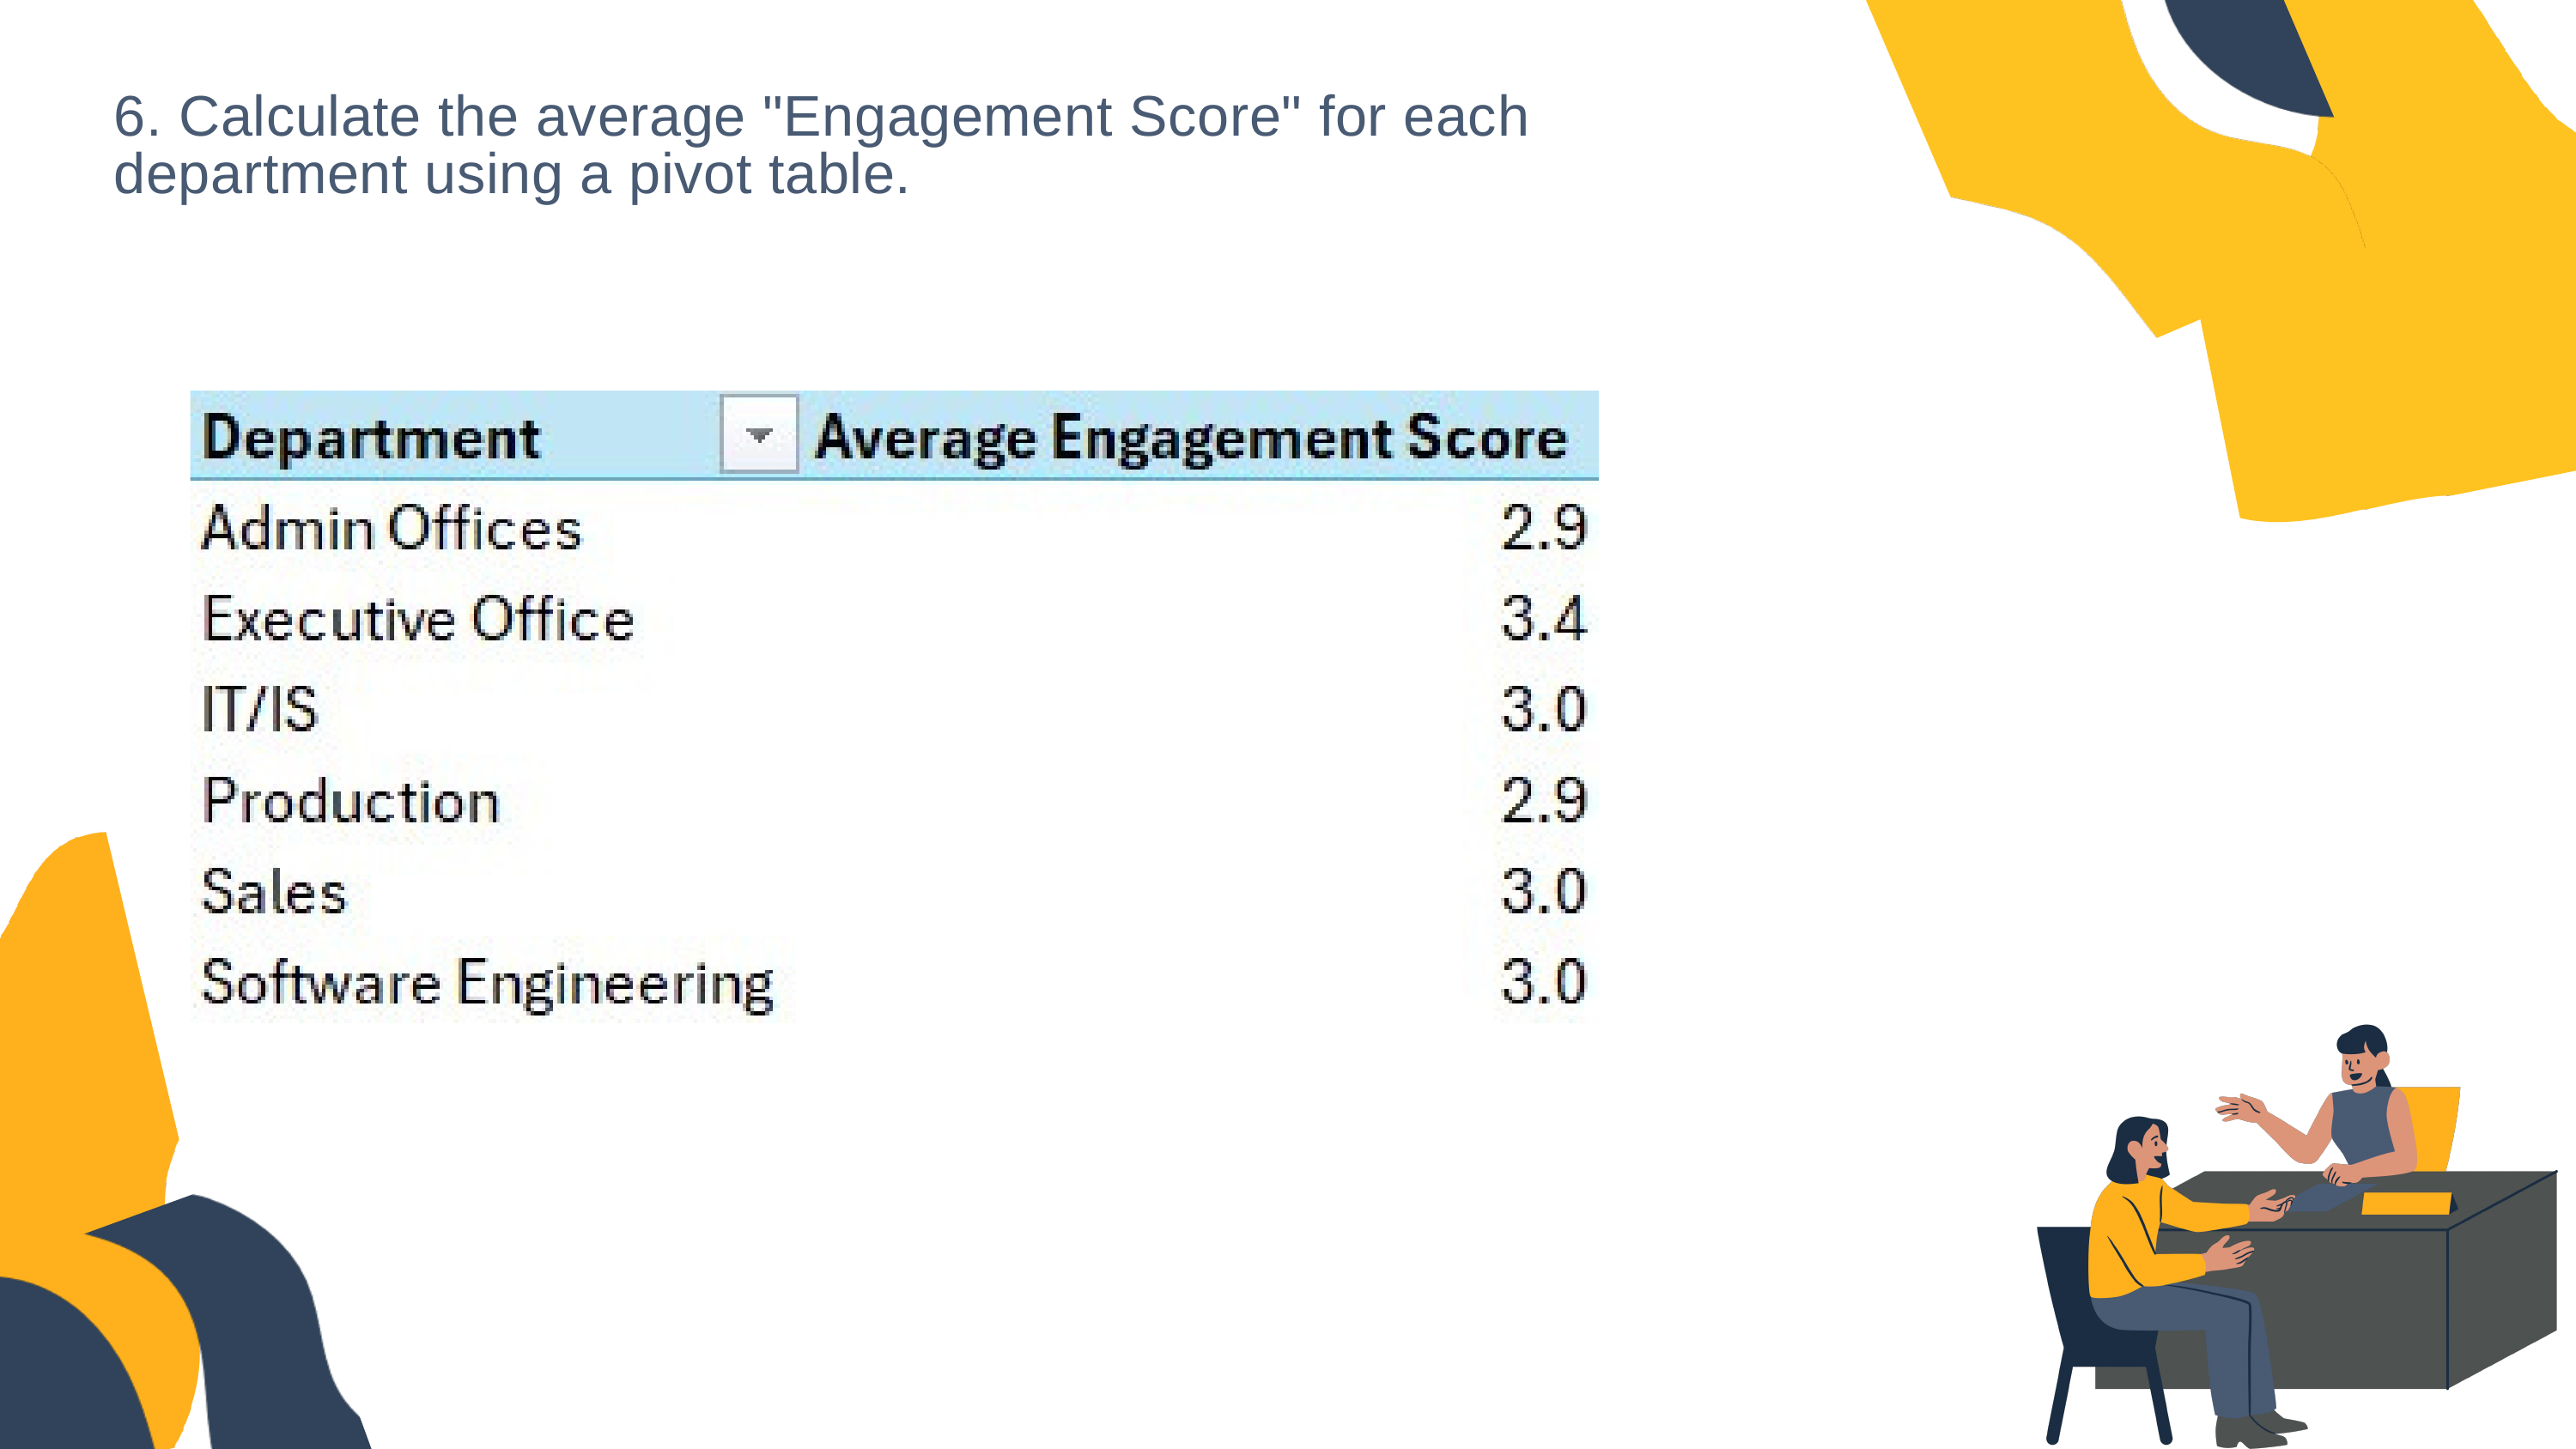

6. Calculate the average "Engagement Score" for each department using a pivot table.